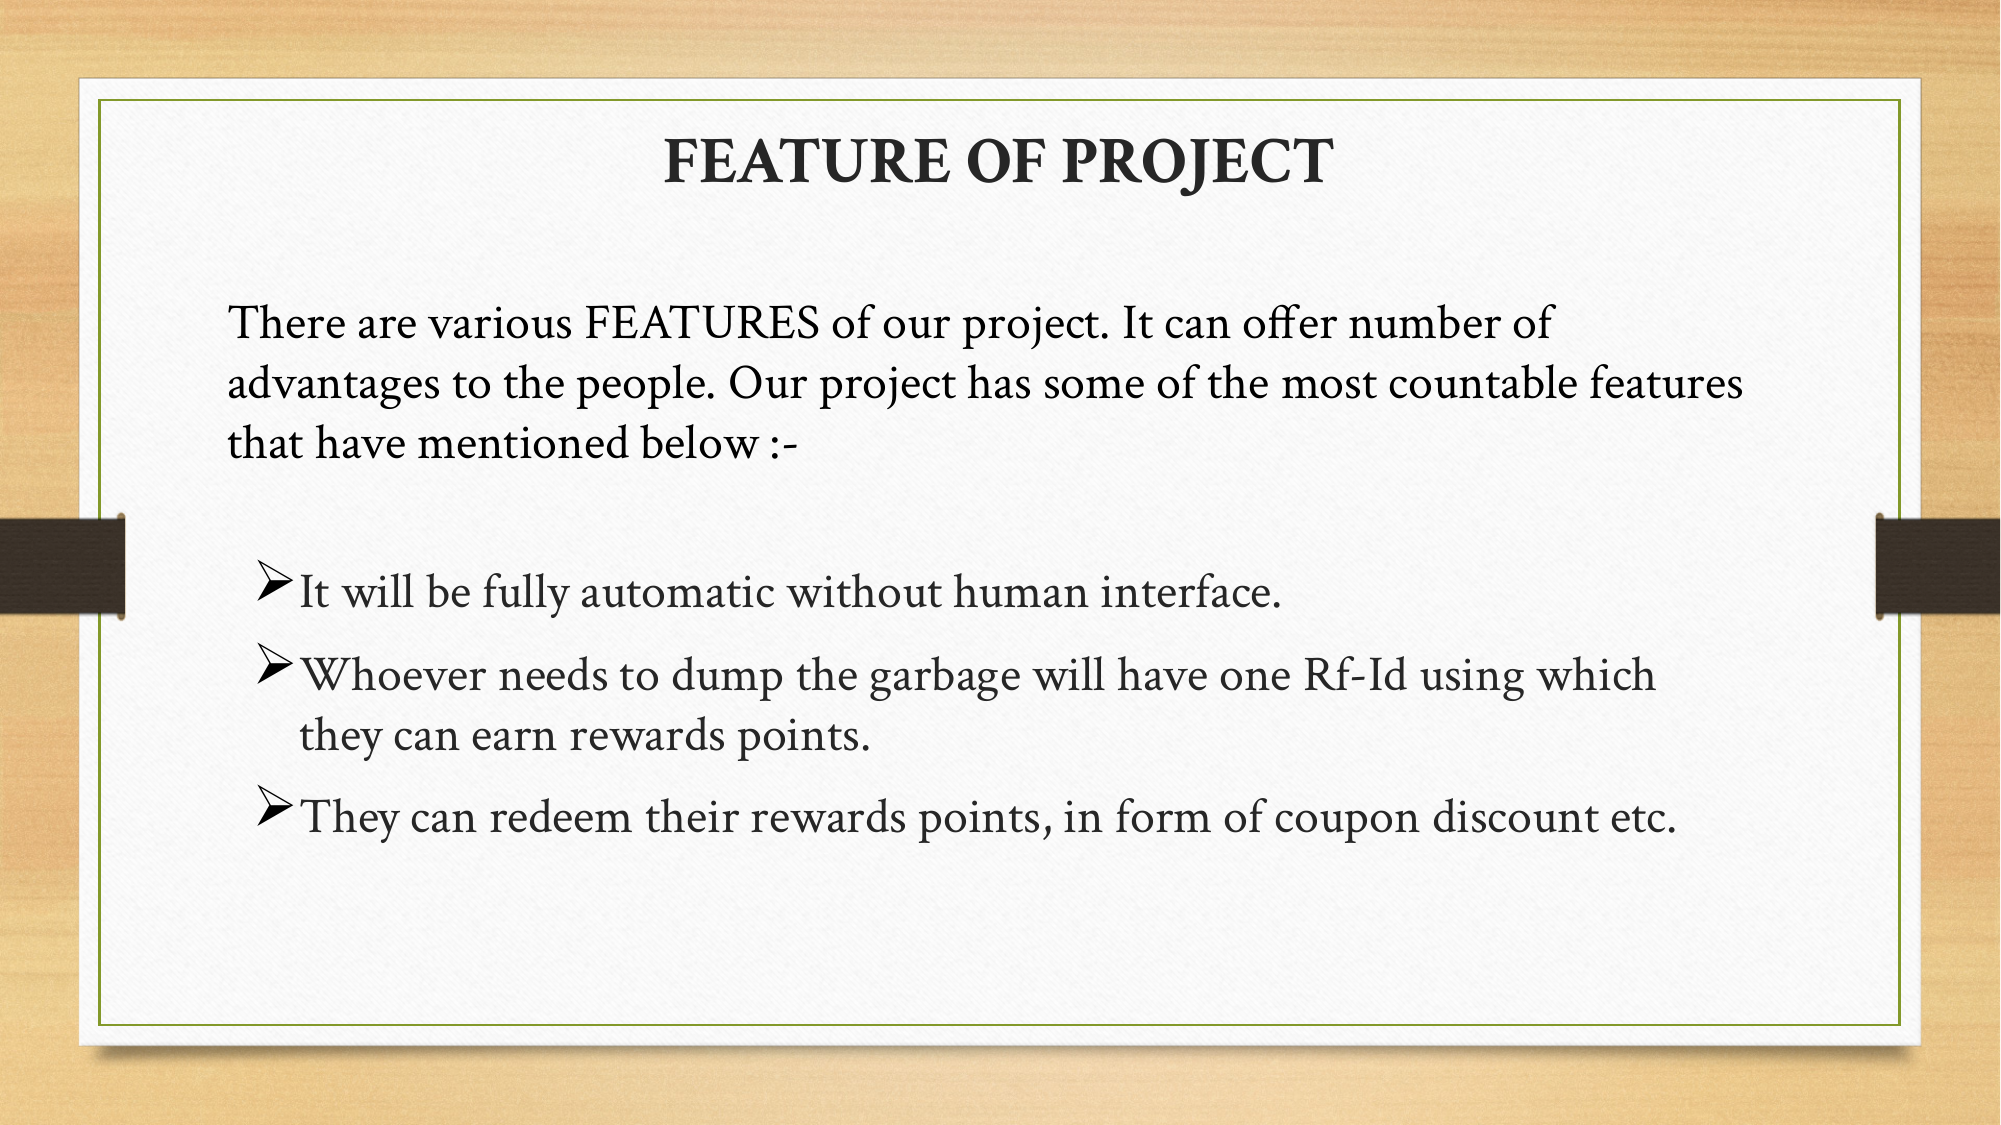

# FEATURE OF PROJECT
There are various FEATURES of our project. It can offer number of advantages to the people. Our project has some of the most countable features that have mentioned below :-
It will be fully automatic without human interface.
Whoever needs to dump the garbage will have one Rf-Id using which they can earn rewards points.
They can redeem their rewards points, in form of coupon discount etc.